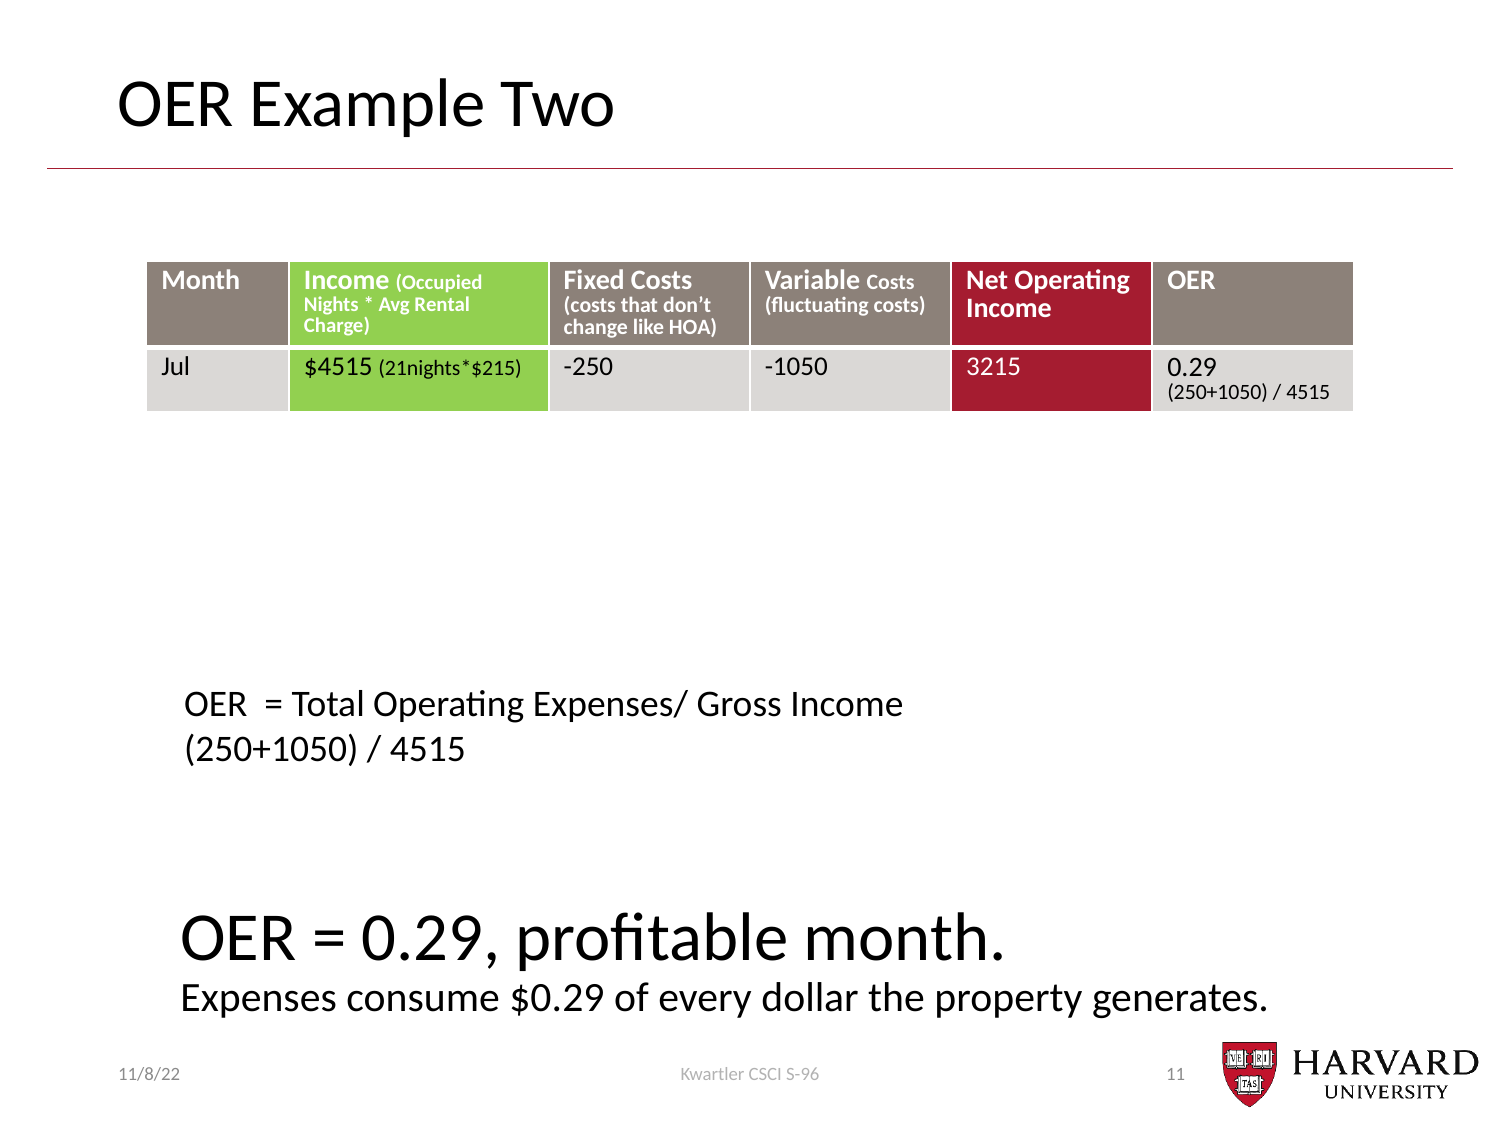

# OER Example Two
| Month | Income (Occupied Nights \* Avg Rental Charge) | Fixed Costs (costs that don’t change like HOA) | Variable Costs (fluctuating costs) | Net Operating Income | OER |
| --- | --- | --- | --- | --- | --- |
| Jul | $4515 (21nights\*$215) | -250 | -1050 | 3215 | 0.29 (250+1050) / 4515 |
OER  = Total Operating Expenses/ Gross Income
(250+1050) / 4515
OER = 0.29, profitable month.
Expenses consume $0.29 of every dollar the property generates.
11/8/22
Kwartler CSCI S-96
11